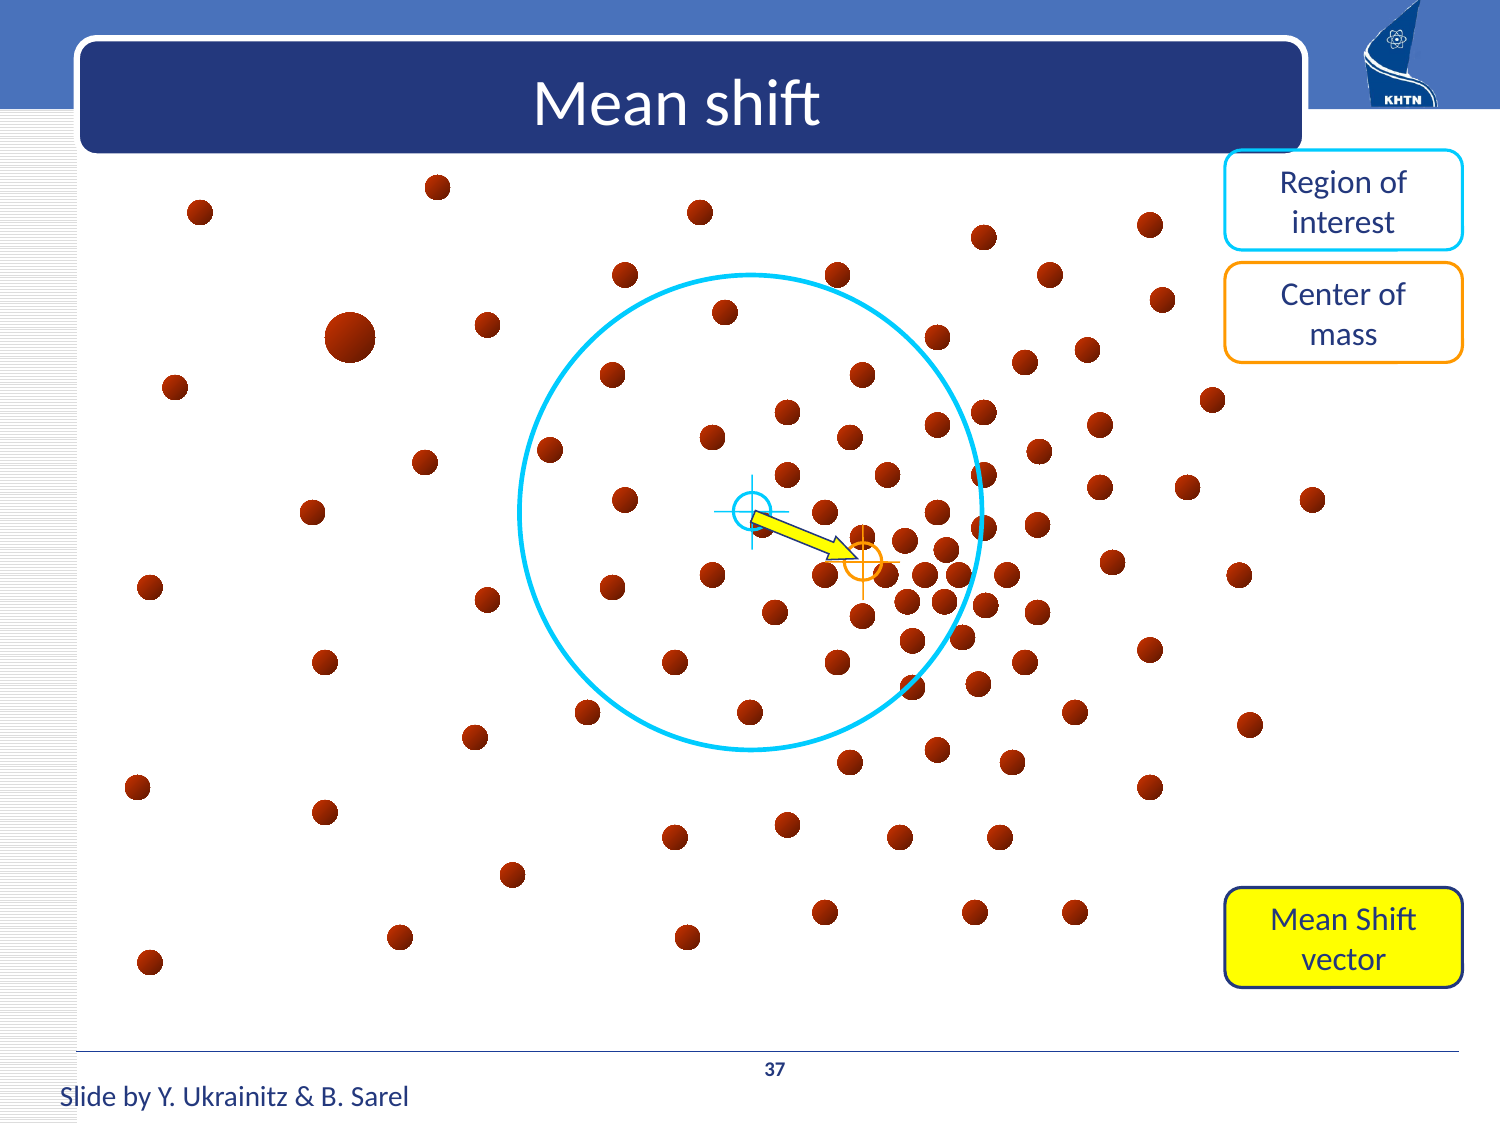

# Mean shift
Region of
interest

Center of
mass

Mean Shift
vector

37
Slide by Y. Ukrainitz & B. Sarel